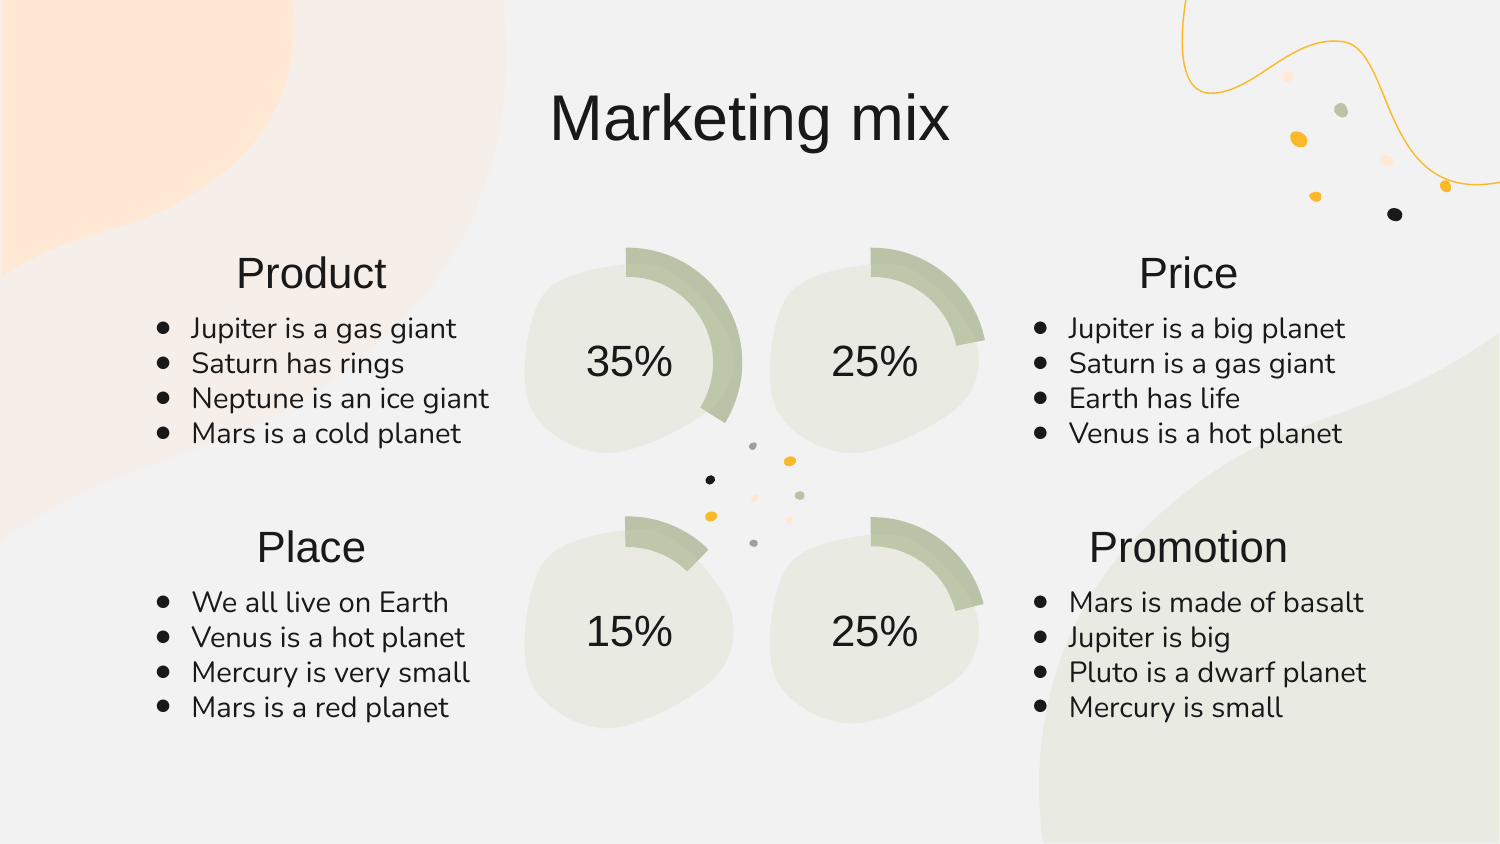

# Marketing mix
Product
Price

Jupiter is a gas giant
Saturn has rings
Neptune is an ice giant
Mars is a cold planet
Jupiter is a big planet
Saturn is a gas giant
Earth has life
Venus is a hot planet
35%
25%

Place
Promotion

We all live on Earth
Venus is a hot planet
Mercury is very small
Mars is a red planet
Mars is made of basalt
Jupiter is big
Pluto is a dwarf planet
Mercury is small
15%
25%